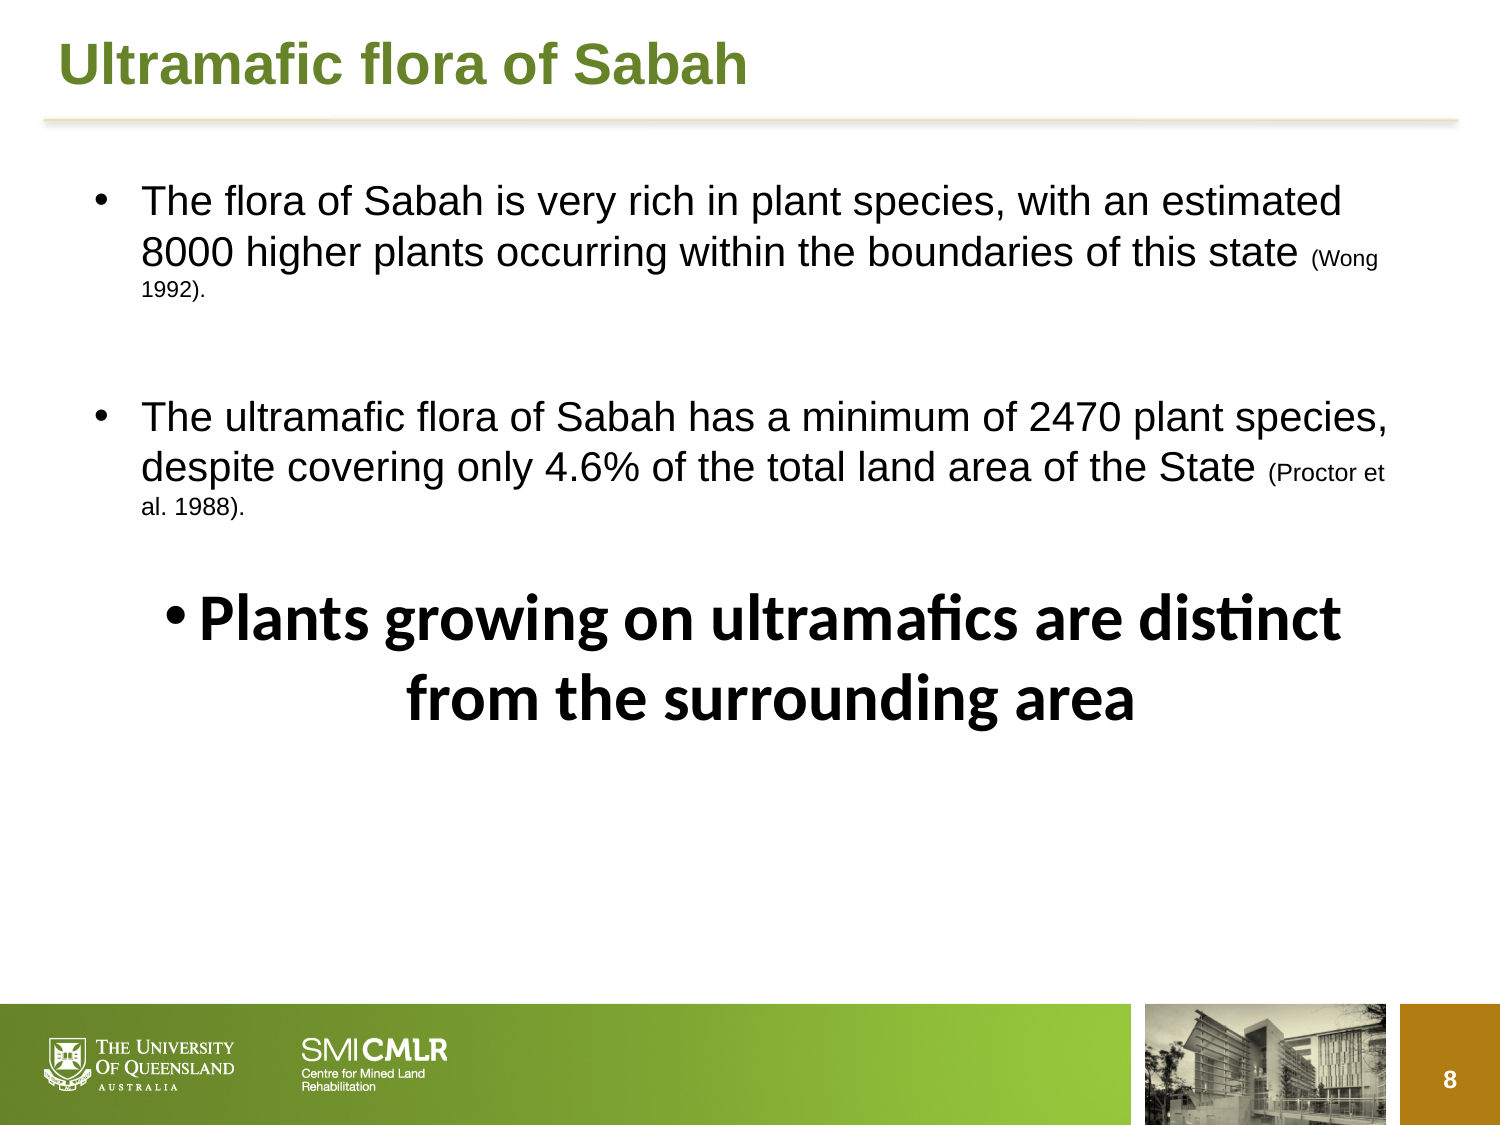

# Ultramafic flora of Sabah
The flora of Sabah is very rich in plant species, with an estimated 8000 higher plants occurring within the boundaries of this state (Wong 1992).

The ultramafic flora of Sabah has a minimum of 2470 plant species, despite covering only 4.6% of the total land area of the State (Proctor et al. 1988).

Plants growing on ultramafics are distinct from the surrounding area